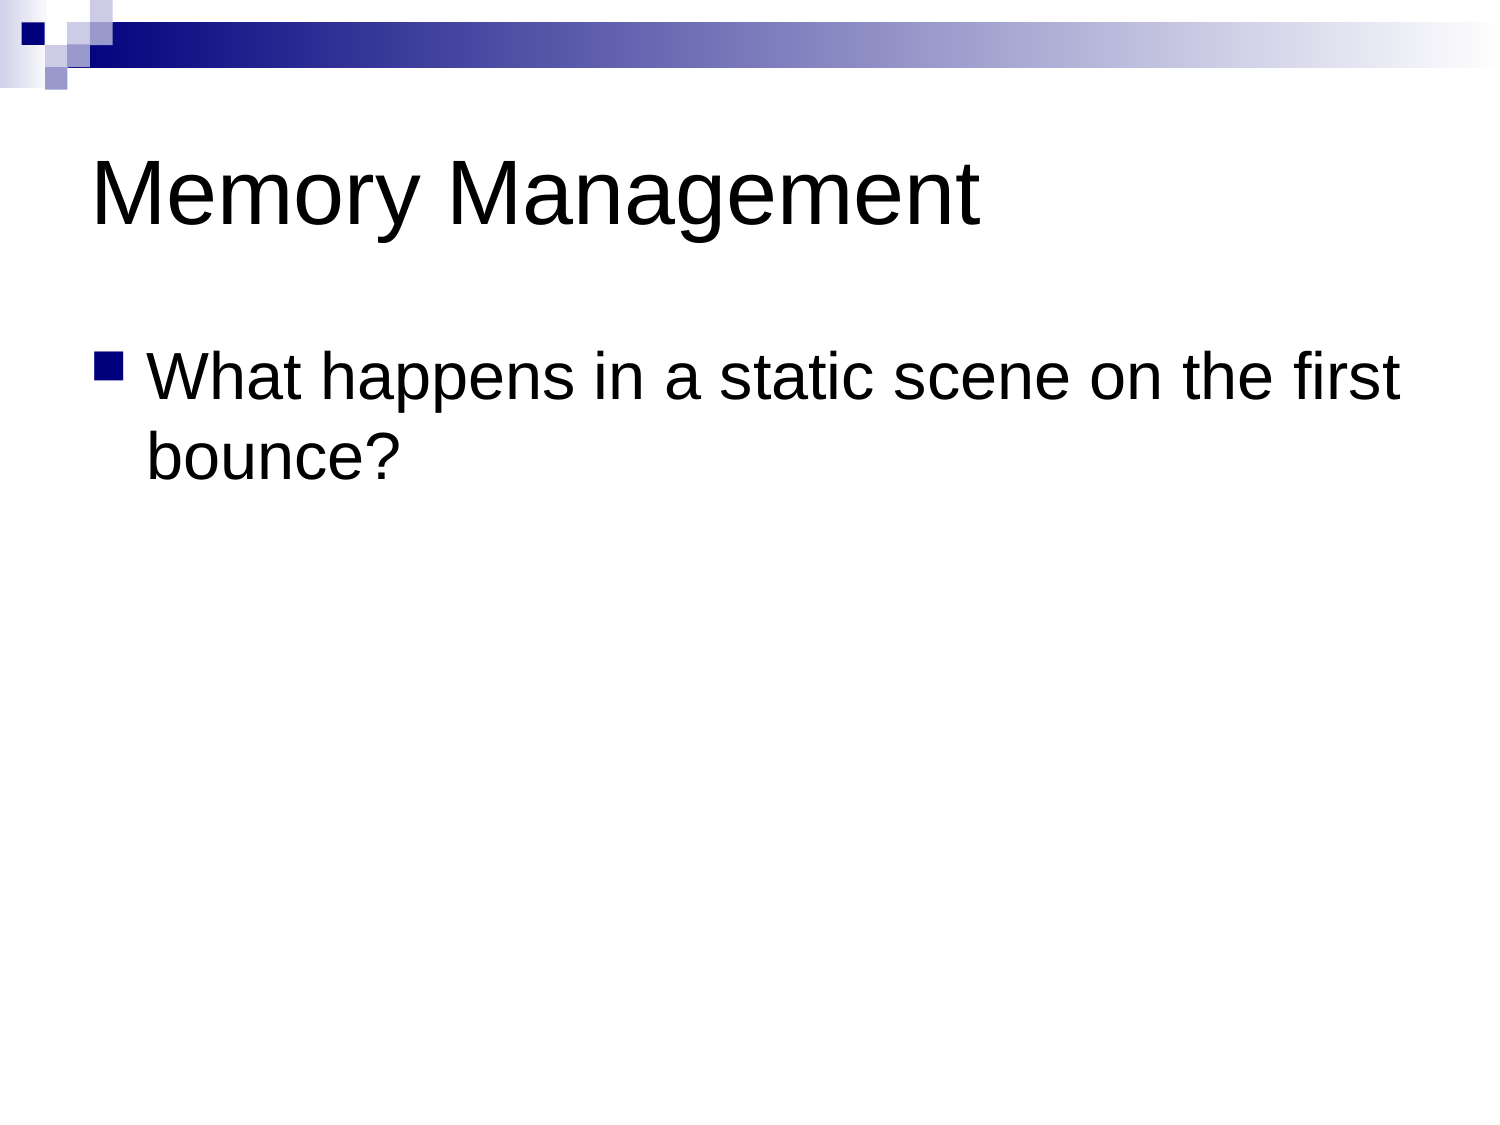

# Memory Management
What happens in a static scene on the first bounce?